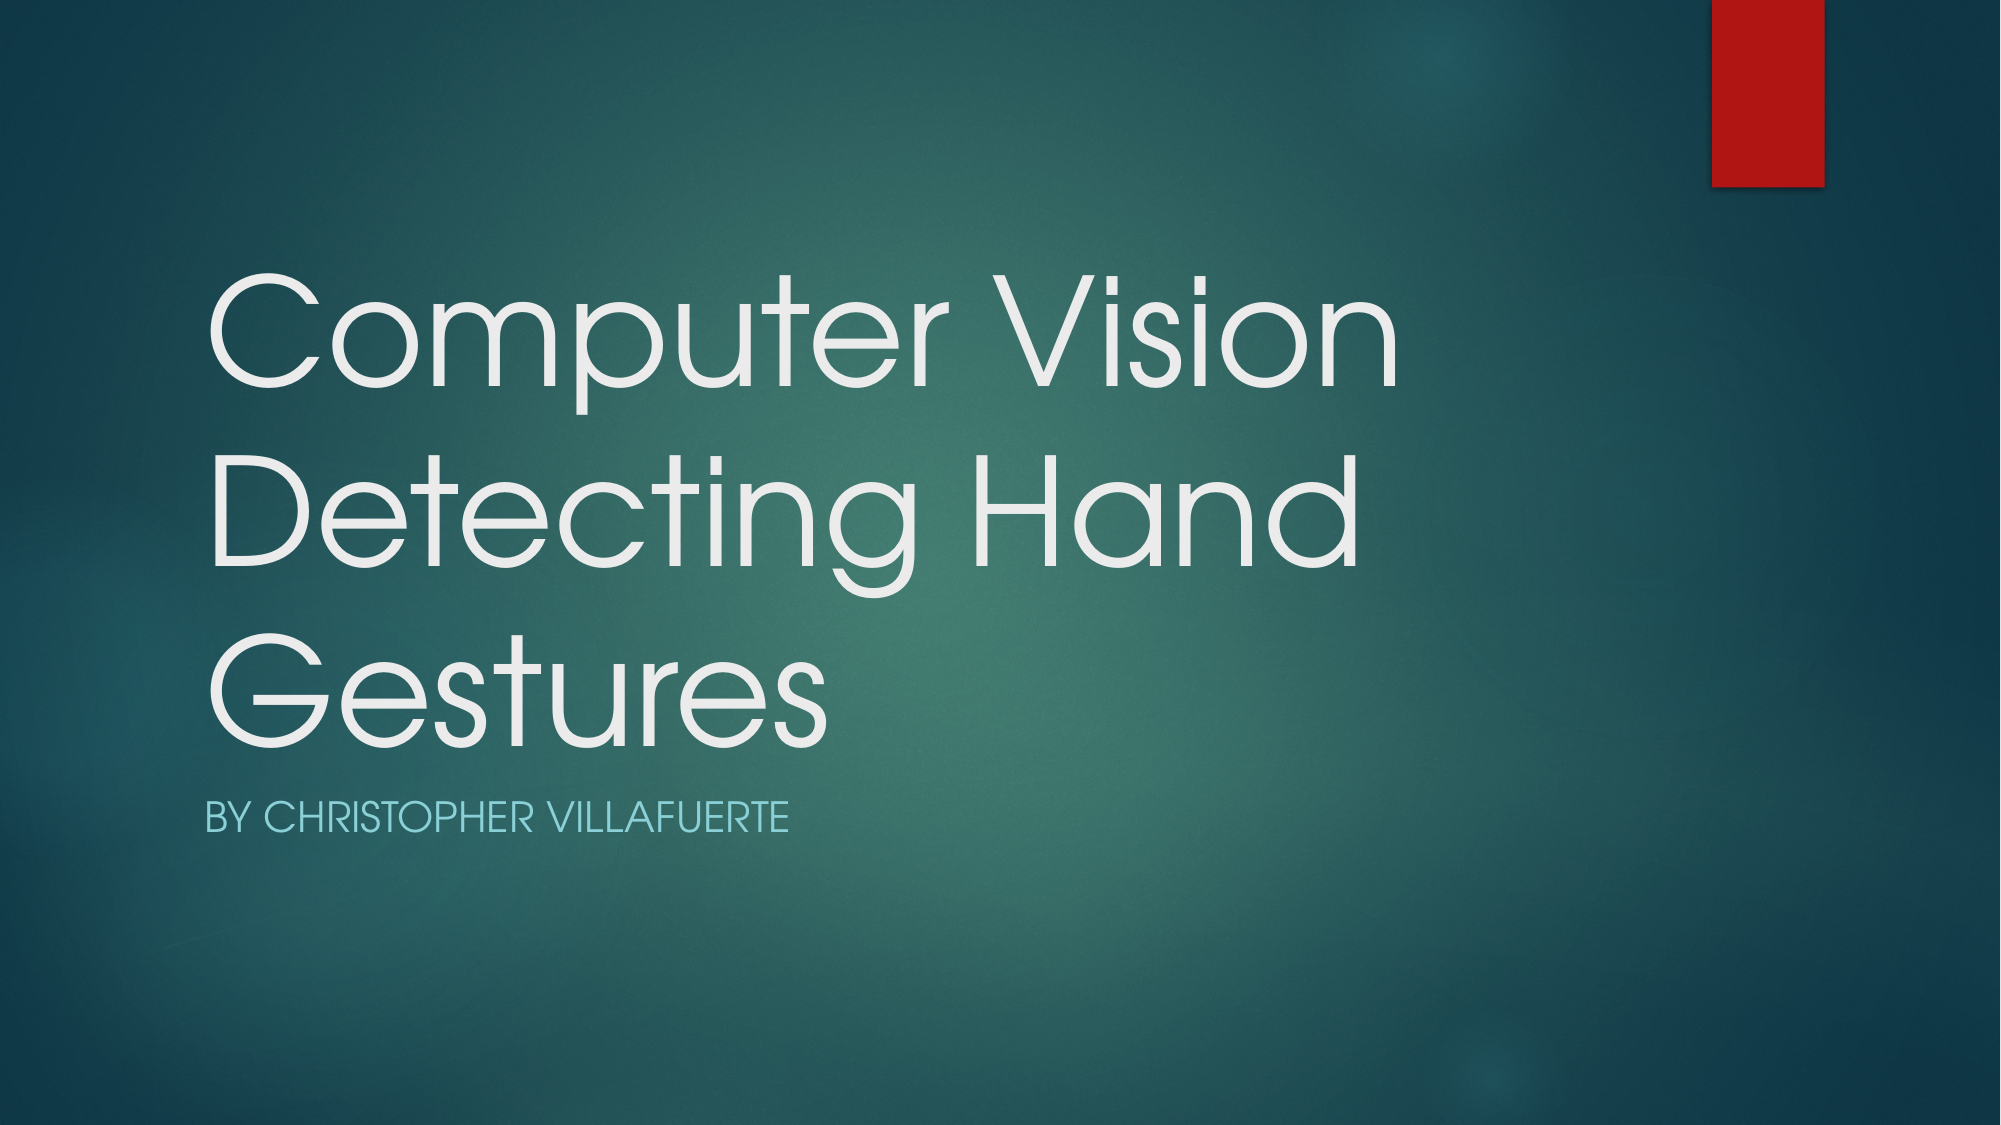

# Computer Vision Detecting Hand Gestures
By Christopher villafuerte